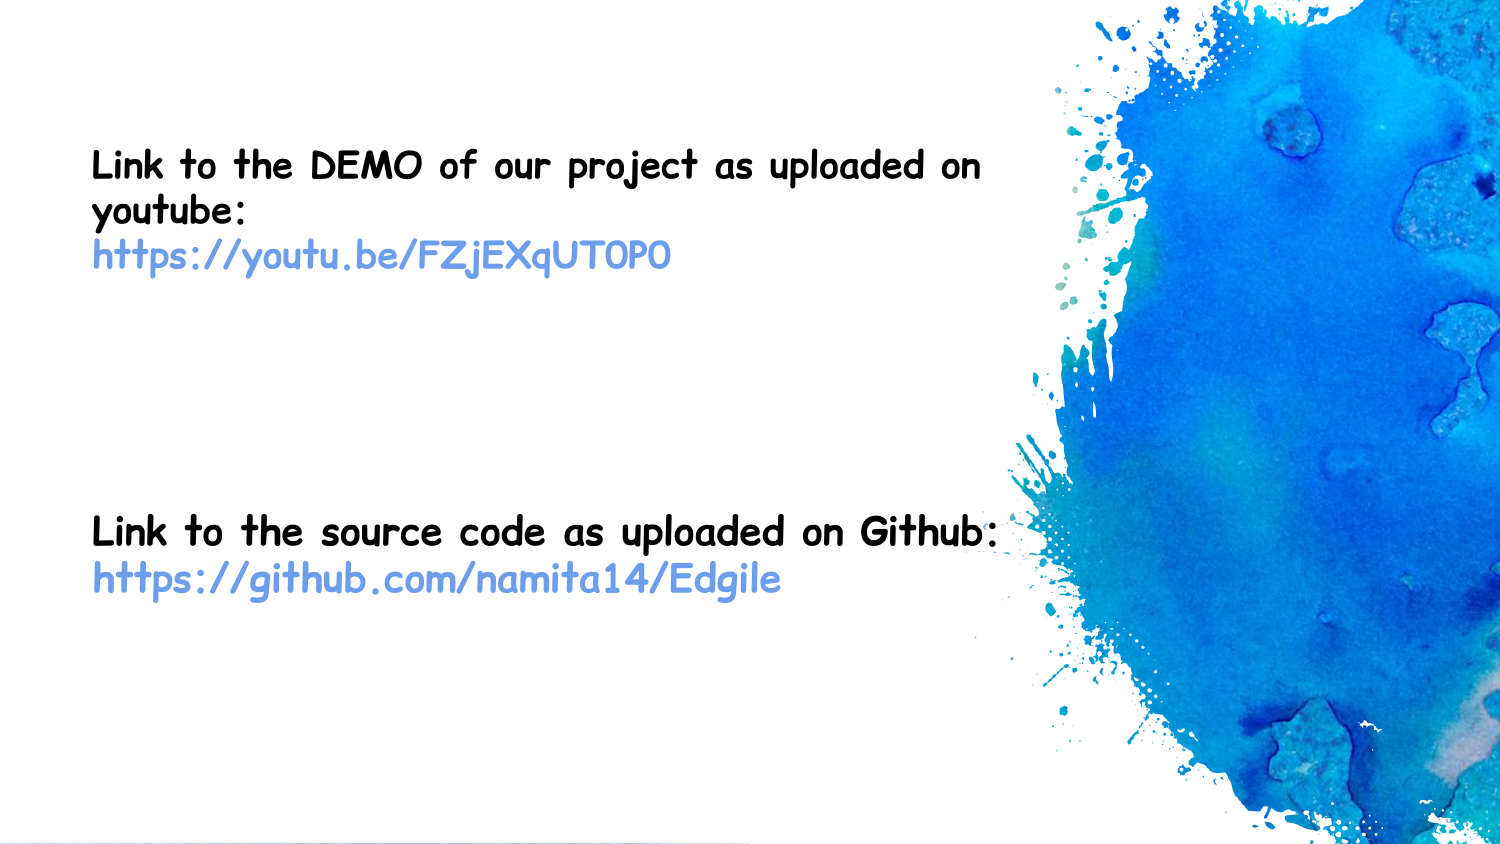

Link to the DEMO of our project as uploaded on youtube:
https://youtu.be/FZjEXqUT0P0

Link to the source code as uploaded on Github:
https://github.com/namita14/Edgile